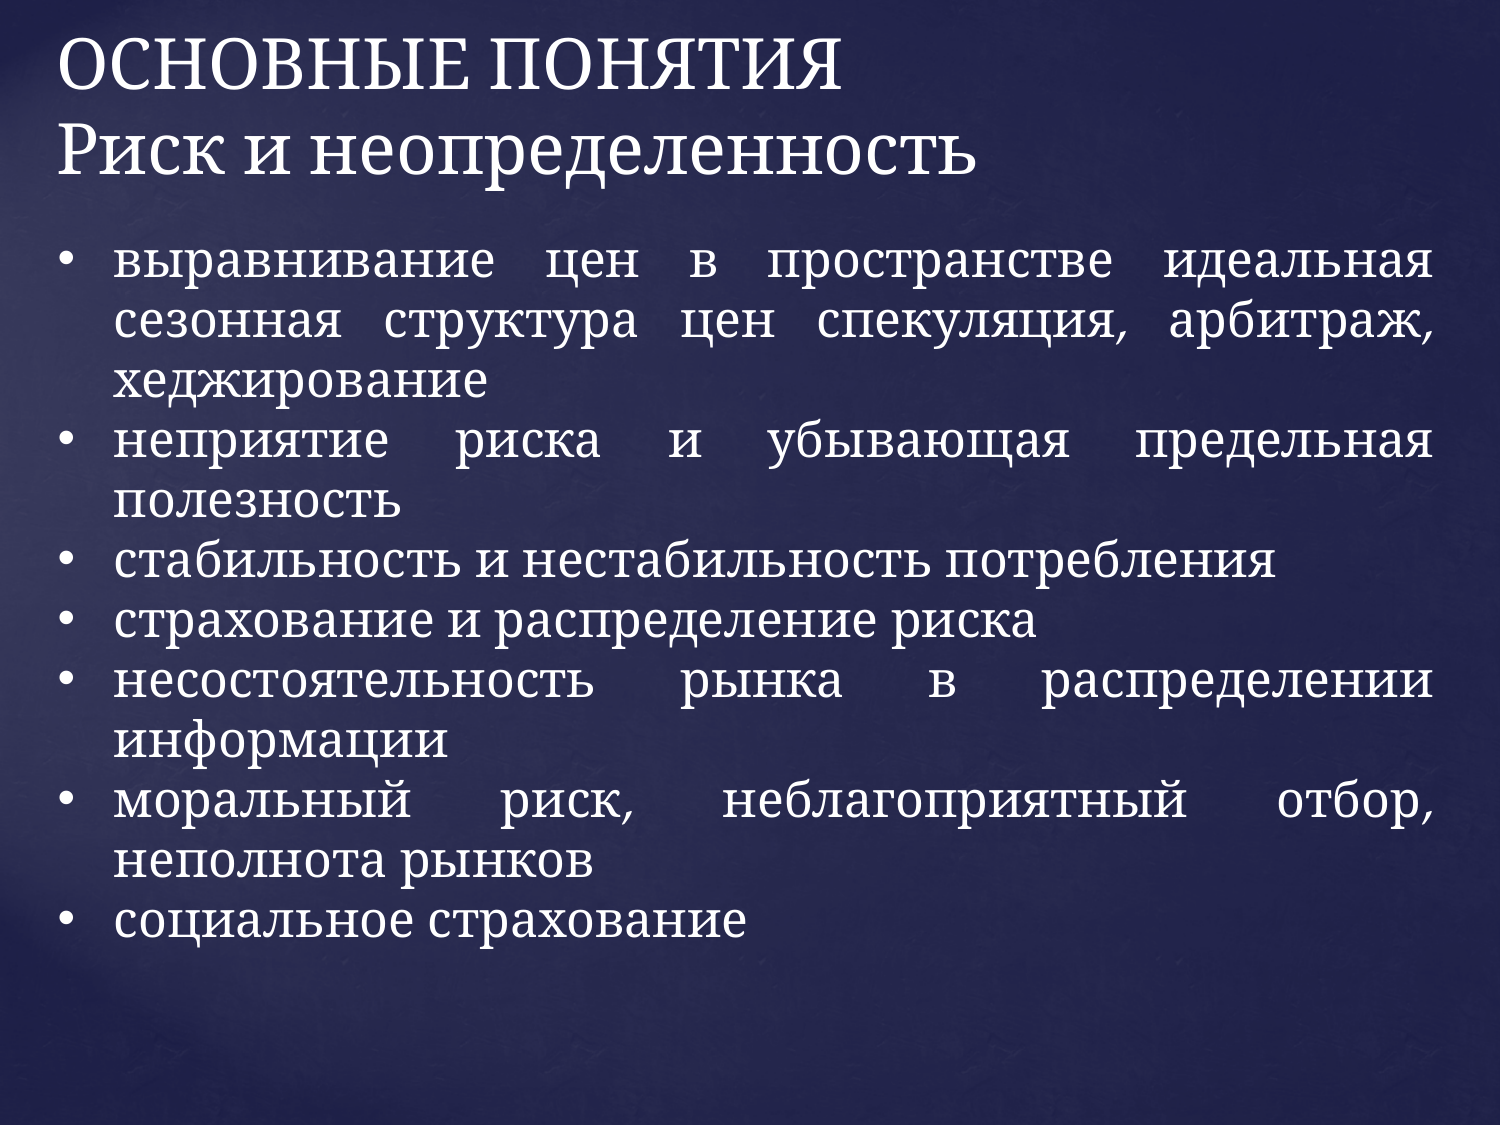

# ОСНОВНЫЕ ПОНЯТИЯ Риск и неопределенность
выравнивание цен в пространстве идеальная сезонная структура цен спекуляция, арбитраж, хеджирование
неприятие риска и убывающая предельная полезность
стабильность и нестабильность потребления
страхование и распределение риска
несостоятельность рынка в распределении информации
моральный риск, неблагоприятный отбор, неполнота рынков
социальное страхование